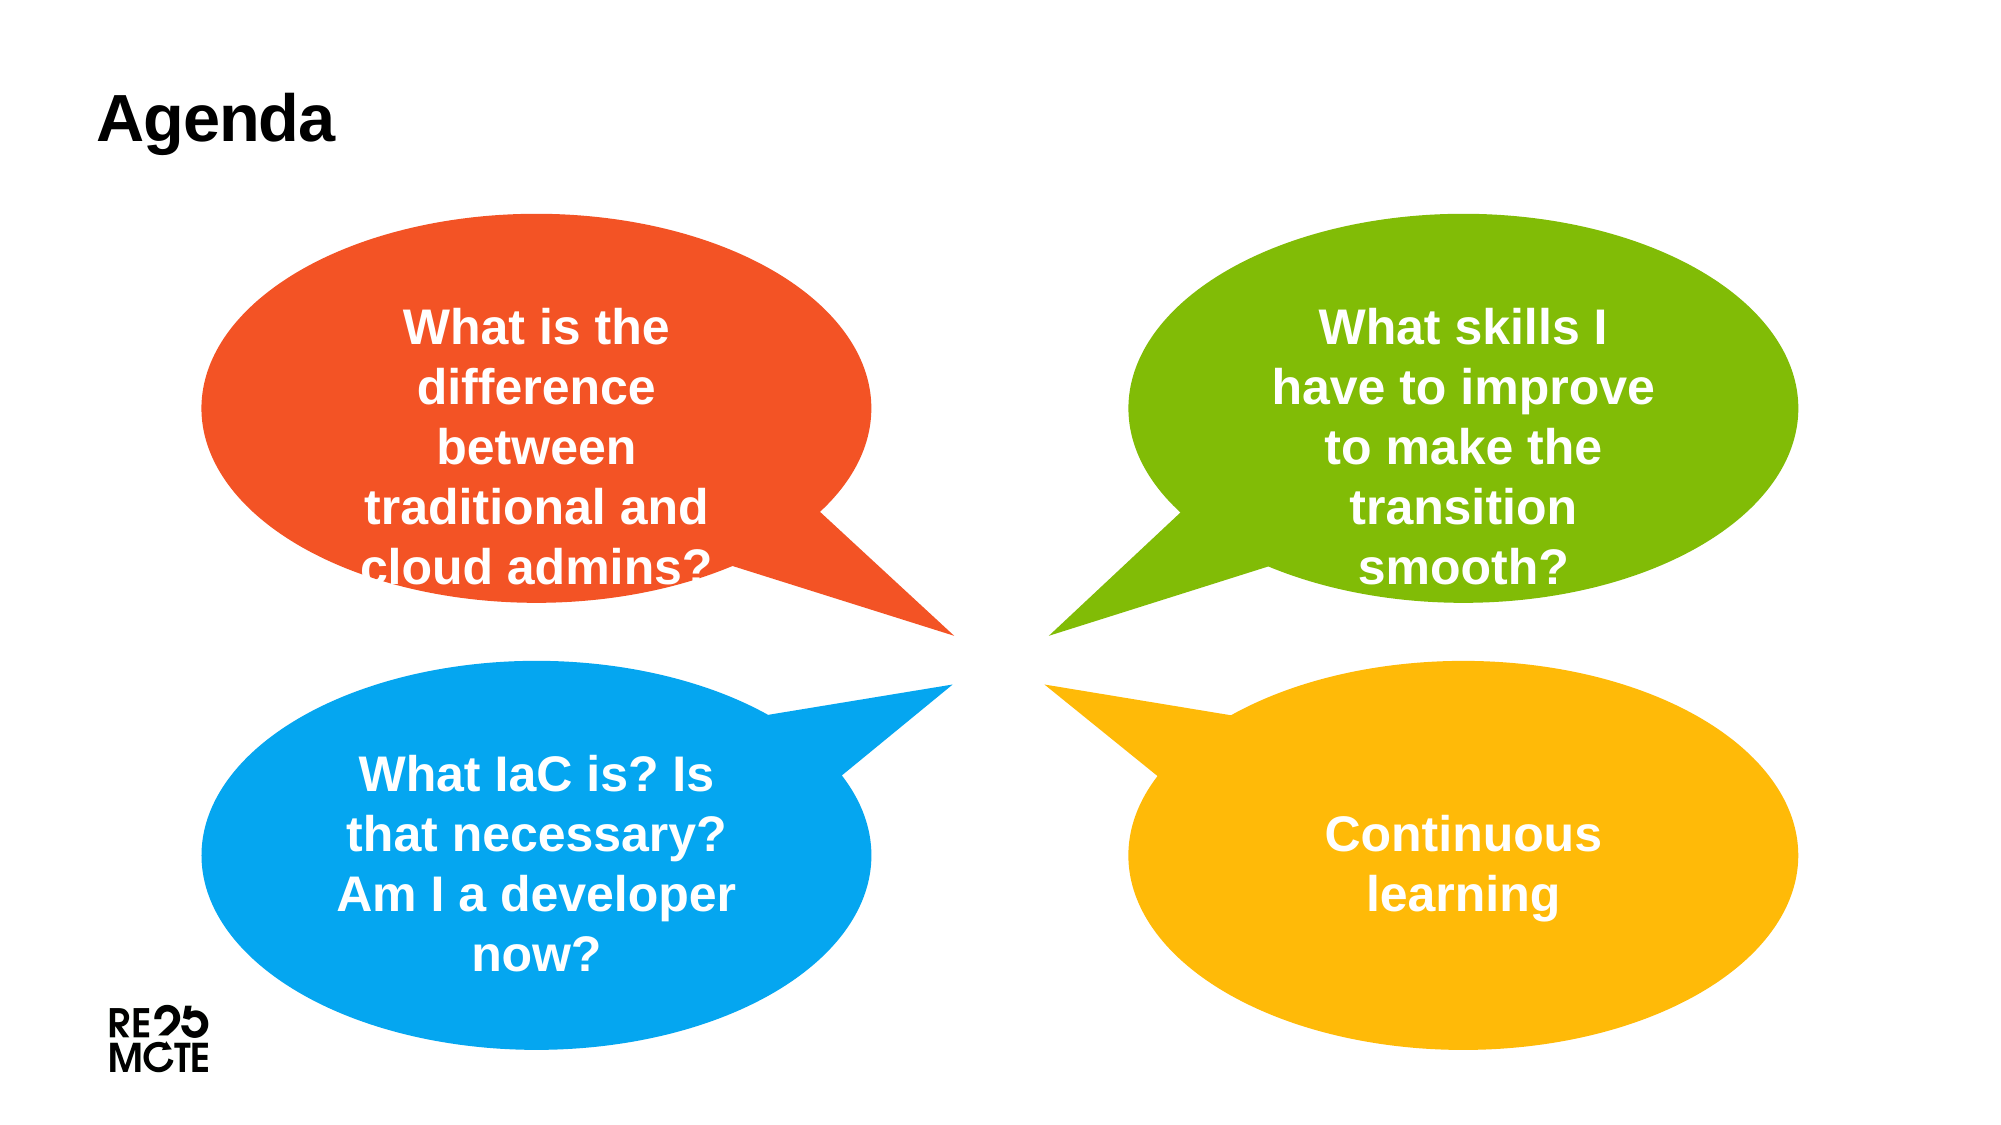

# Agenda
What is the difference between traditional and cloud admins?
What skills I have to improve to make the transition smooth?
What IaC is? Is that necessary? Am I a developer now?

Continuous learning